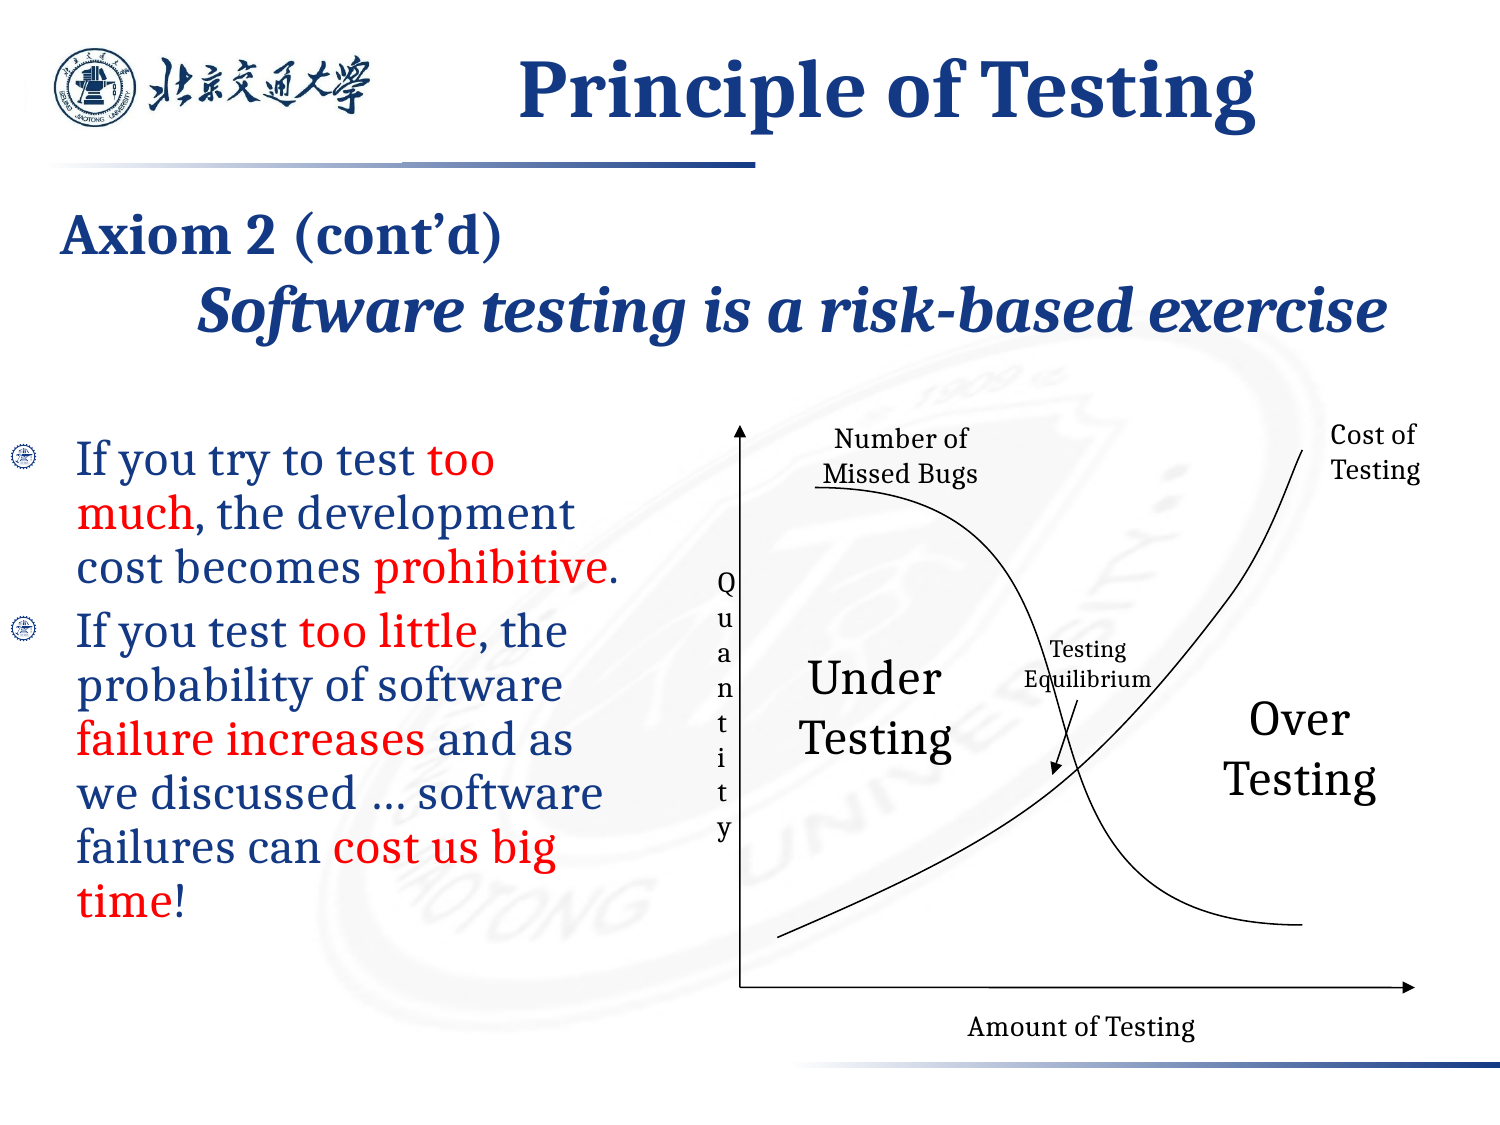

# Principle of Testing
Axiom 2 (cont’d)
Software testing is a risk-based exercise
Cost of
Testing
Number of
Missed Bugs
If you try to test too much, the development cost becomes prohibitive.
If you test too little, the probability of software failure increases and as we discussed … software failures can cost us big time!

Quantity
Testing
Equilibrium
Under
Testing
Over
Testing

Amount of Testing